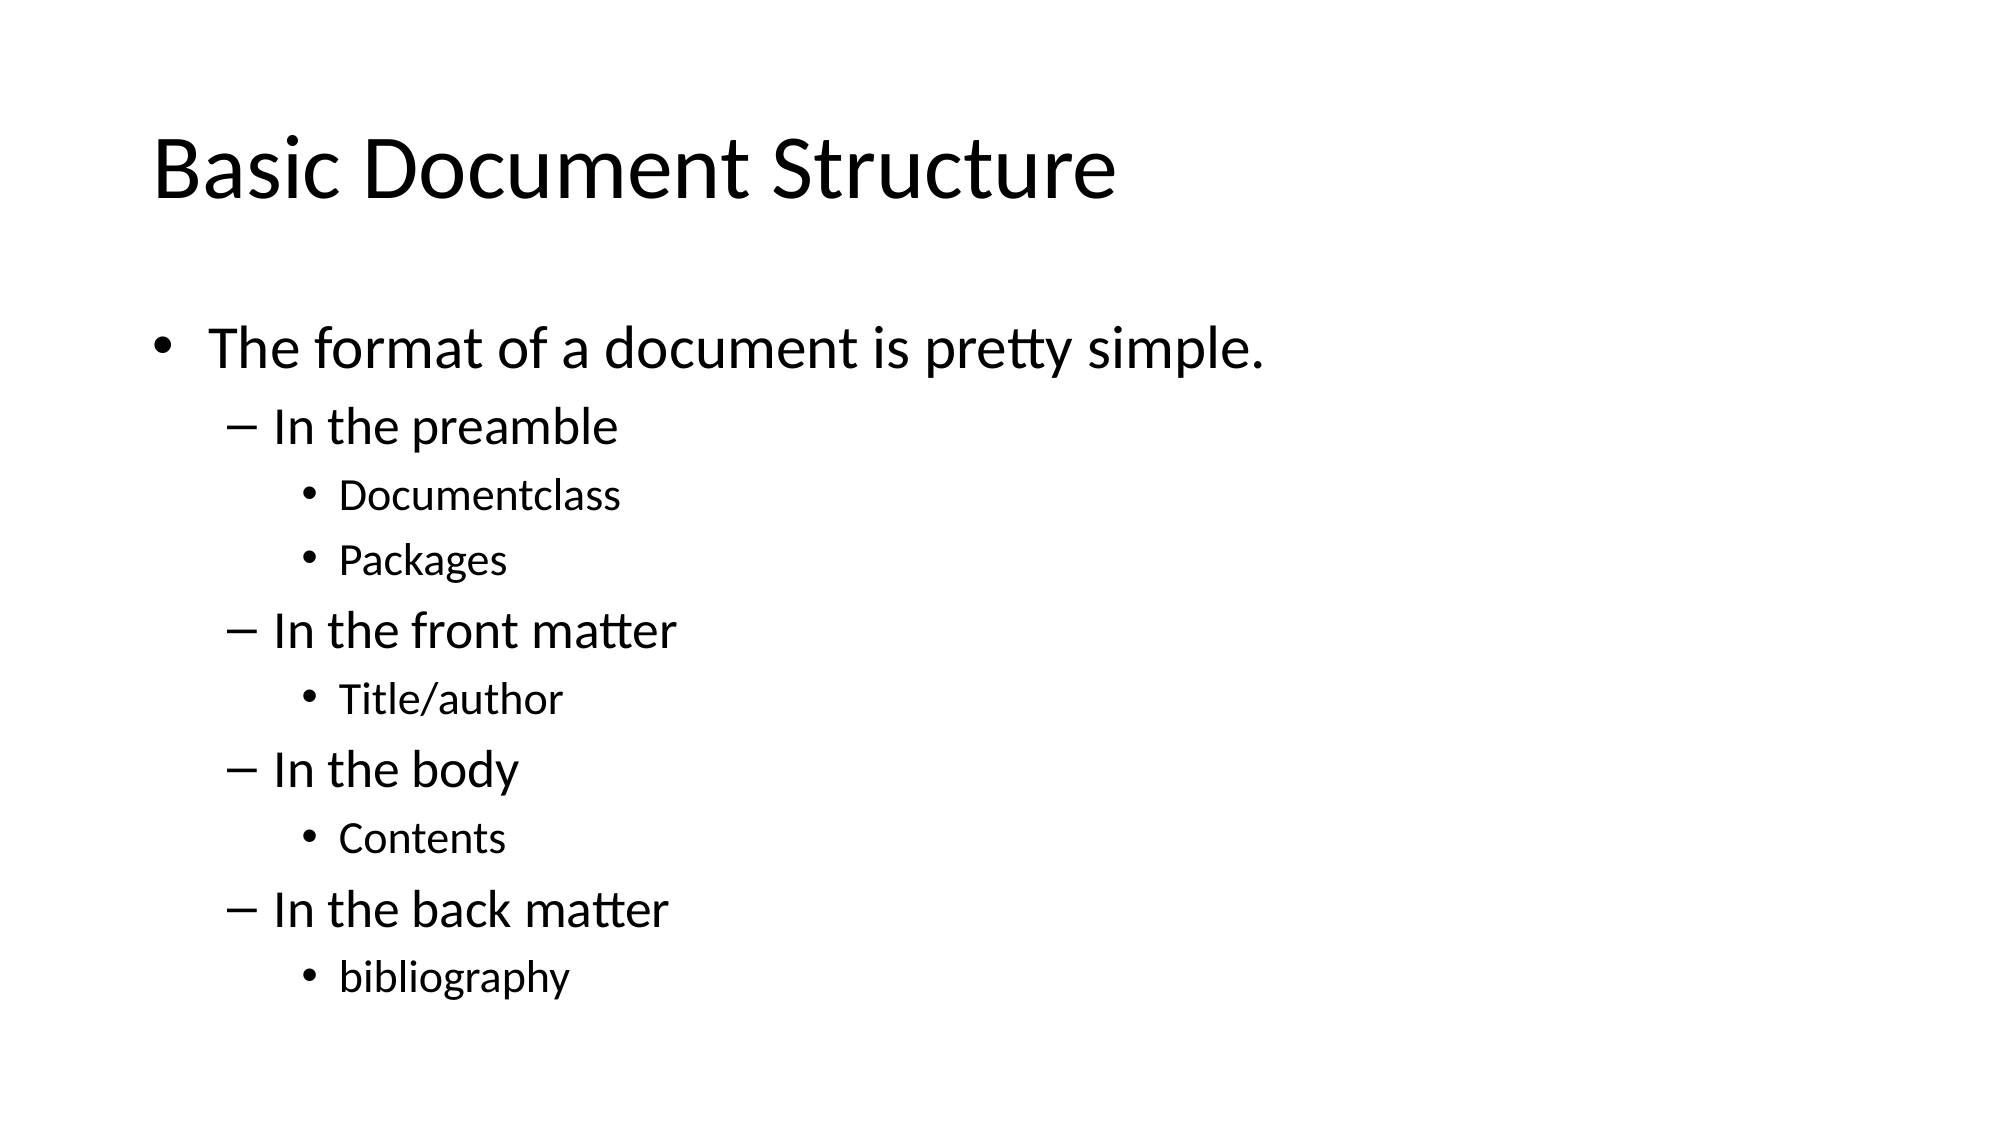

# Basic Document Structure
The format of a document is pretty simple.
In the preamble
Documentclass
Packages
In the front matter
Title/author
In the body
Contents
In the back matter
bibliography